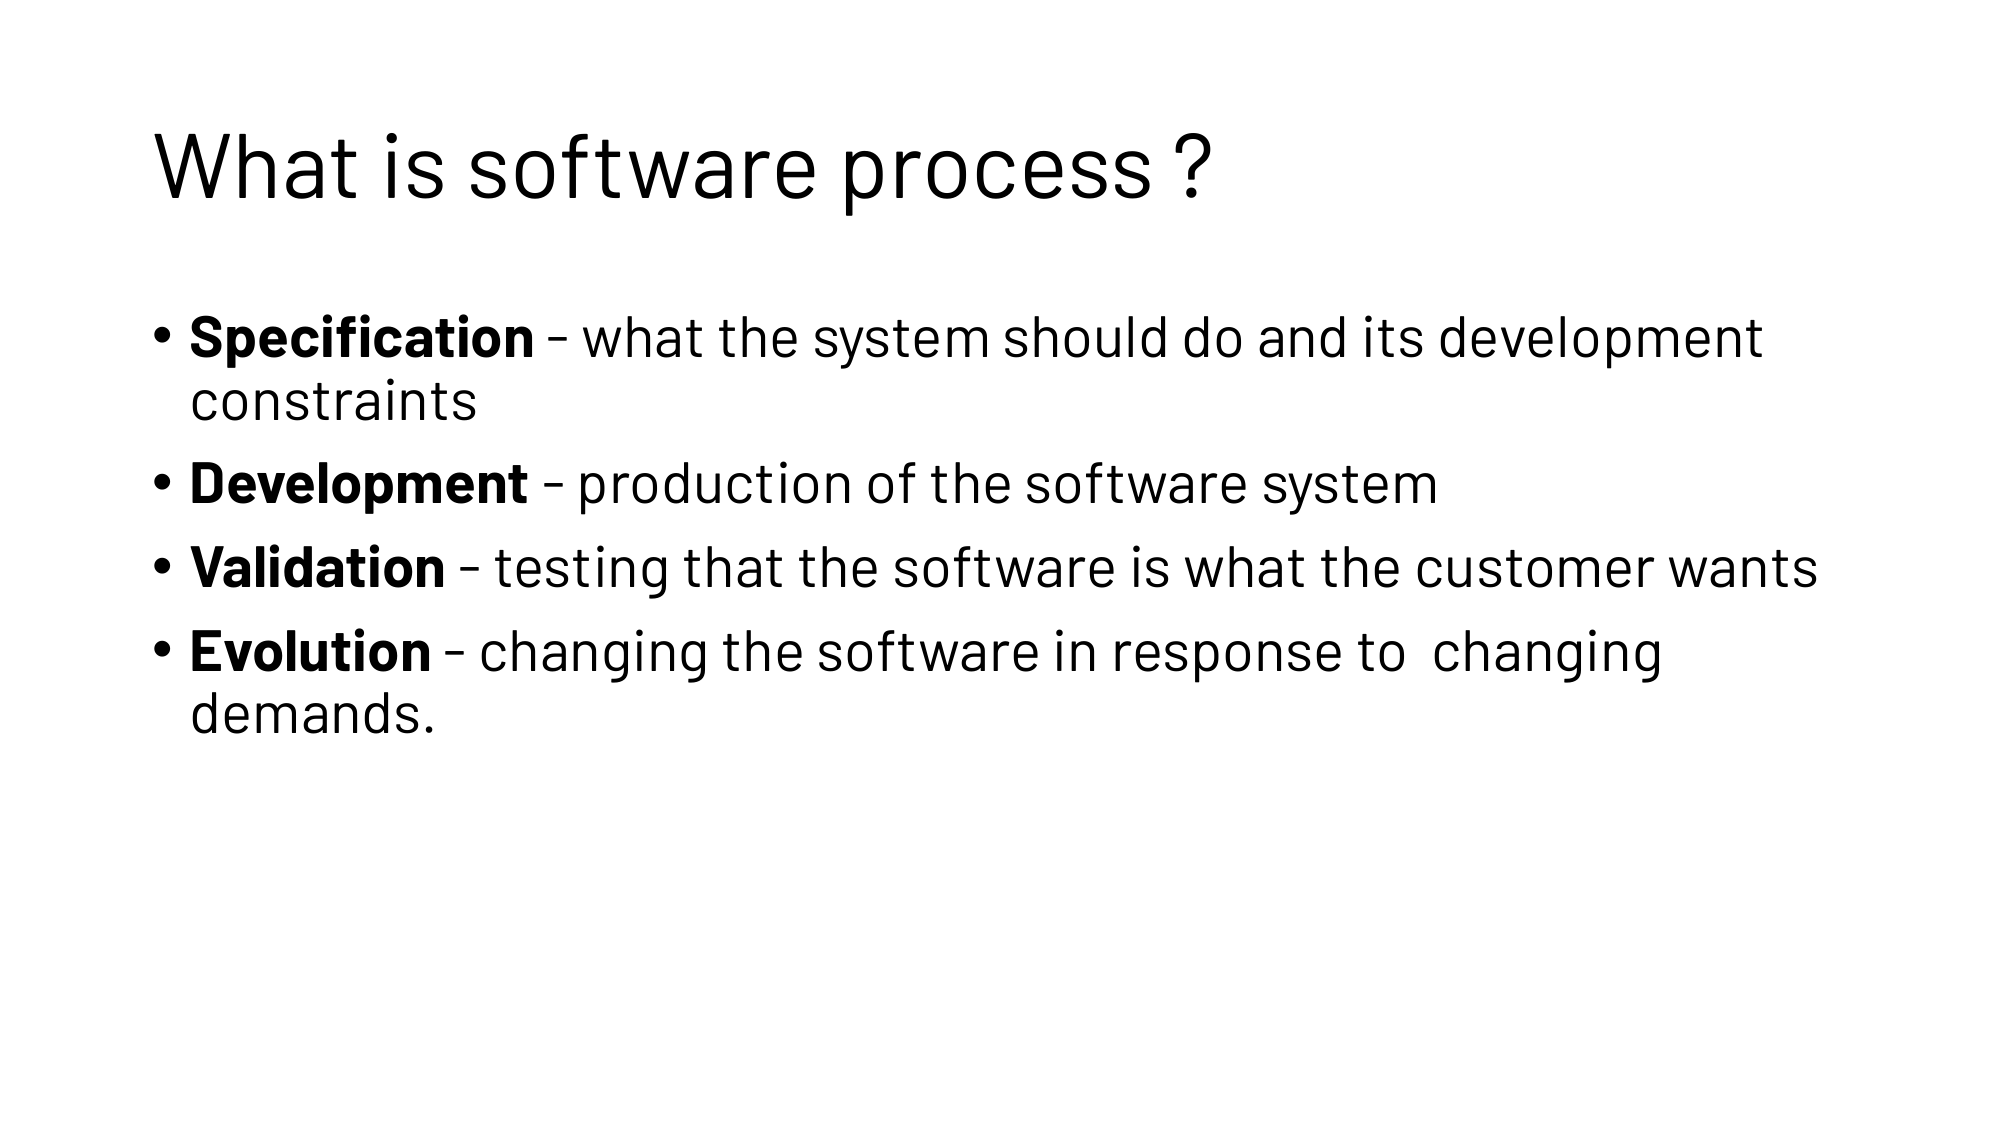

# What is software process ?
Specification - what the system should do and its development constraints
Development - production of the software system
Validation - testing that the software is what the customer wants
Evolution - changing the software in response to  changing demands.